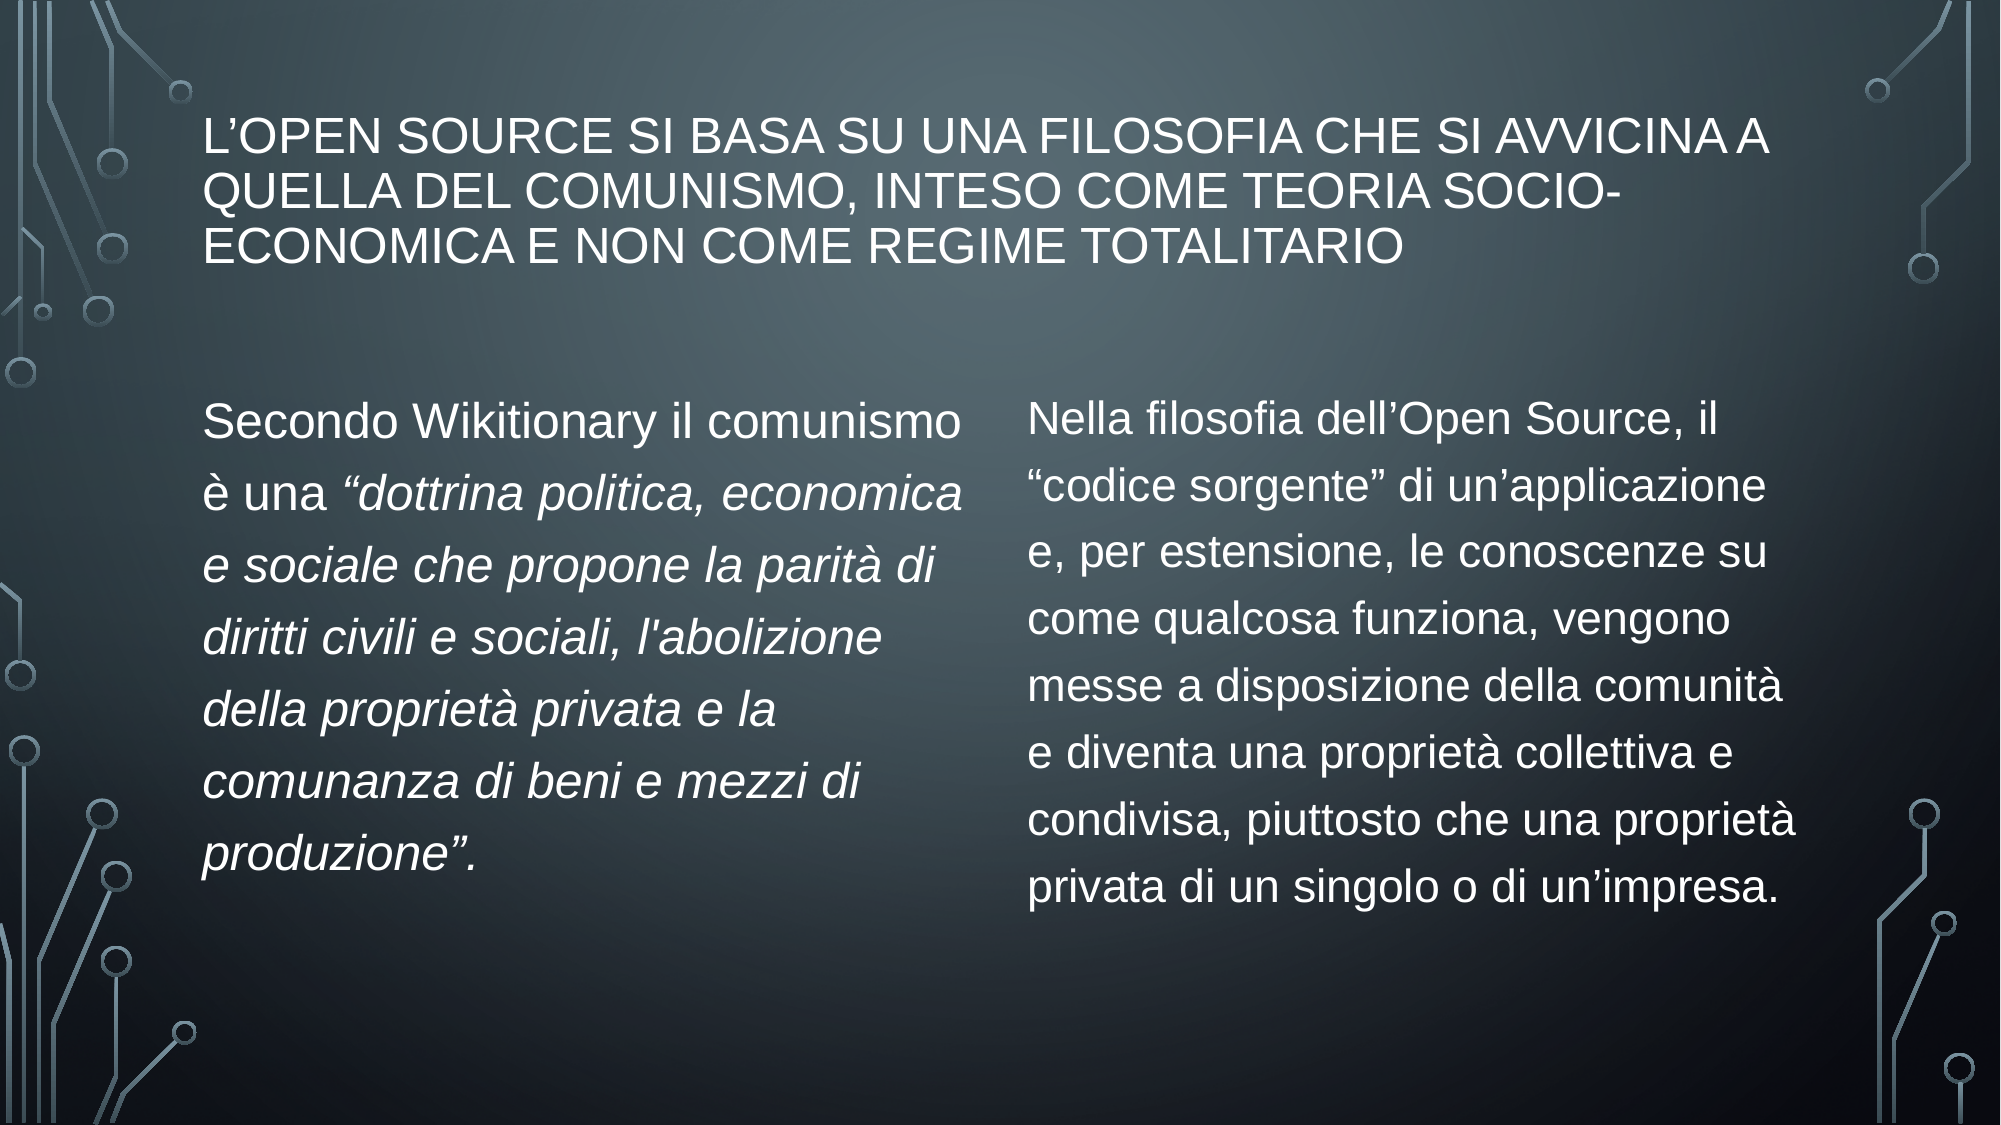

# L’Open Source si basa su una filosofia che si avvicina a quella del comunismo, inteso come teoria socio-economica e non come regime totalitario
Secondo Wikitionary il comunismo è una “dottrina politica, economica e sociale che propone la parità di diritti civili e sociali, l'abolizione della proprietà privata e la comunanza di beni e mezzi di produzione”.
Nella filosofia dell’Open Source, il “codice sorgente” di un’applicazione e, per estensione, le conoscenze su come qualcosa funziona, vengono messe a disposizione della comunità e diventa una proprietà collettiva e condivisa, piuttosto che una proprietà privata di un singolo o di un’impresa.